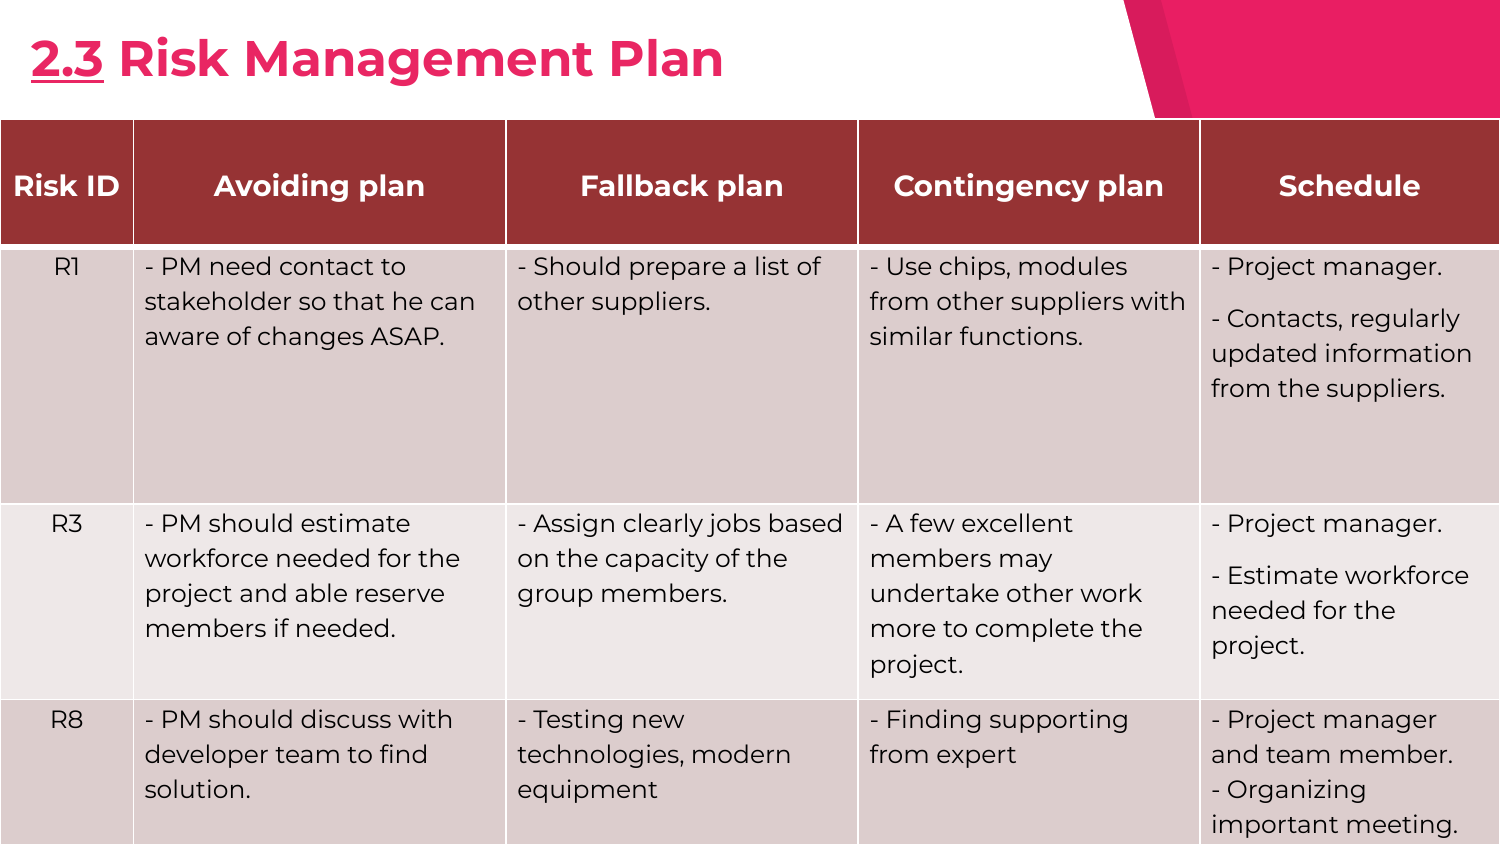

2.3 Risk Management Plan
| Risk ID | Avoiding plan | Fallback plan | Contingency plan | Schedule |
| --- | --- | --- | --- | --- |
| R1 | - PM need contact to stakeholder so that he can aware of changes ASAP. | - Should prepare a list of other suppliers. | - Use chips, modules from other suppliers with similar functions. | - Project manager. - Contacts, regularly updated information from the suppliers. |
| R3 | - PM should estimate workforce needed for the project and able reserve members if needed. | - Assign clearly jobs based on the capacity of the group members. | - A few excellent members may undertake other work more to complete the project. | - Project manager. - Estimate workforce needed for the project. |
| R8 | - PM should discuss with developer team to find solution. | - Testing new technologies, modern equipment | - Finding supporting from expert | - Project manager and team member. - Organizing important meeting. |